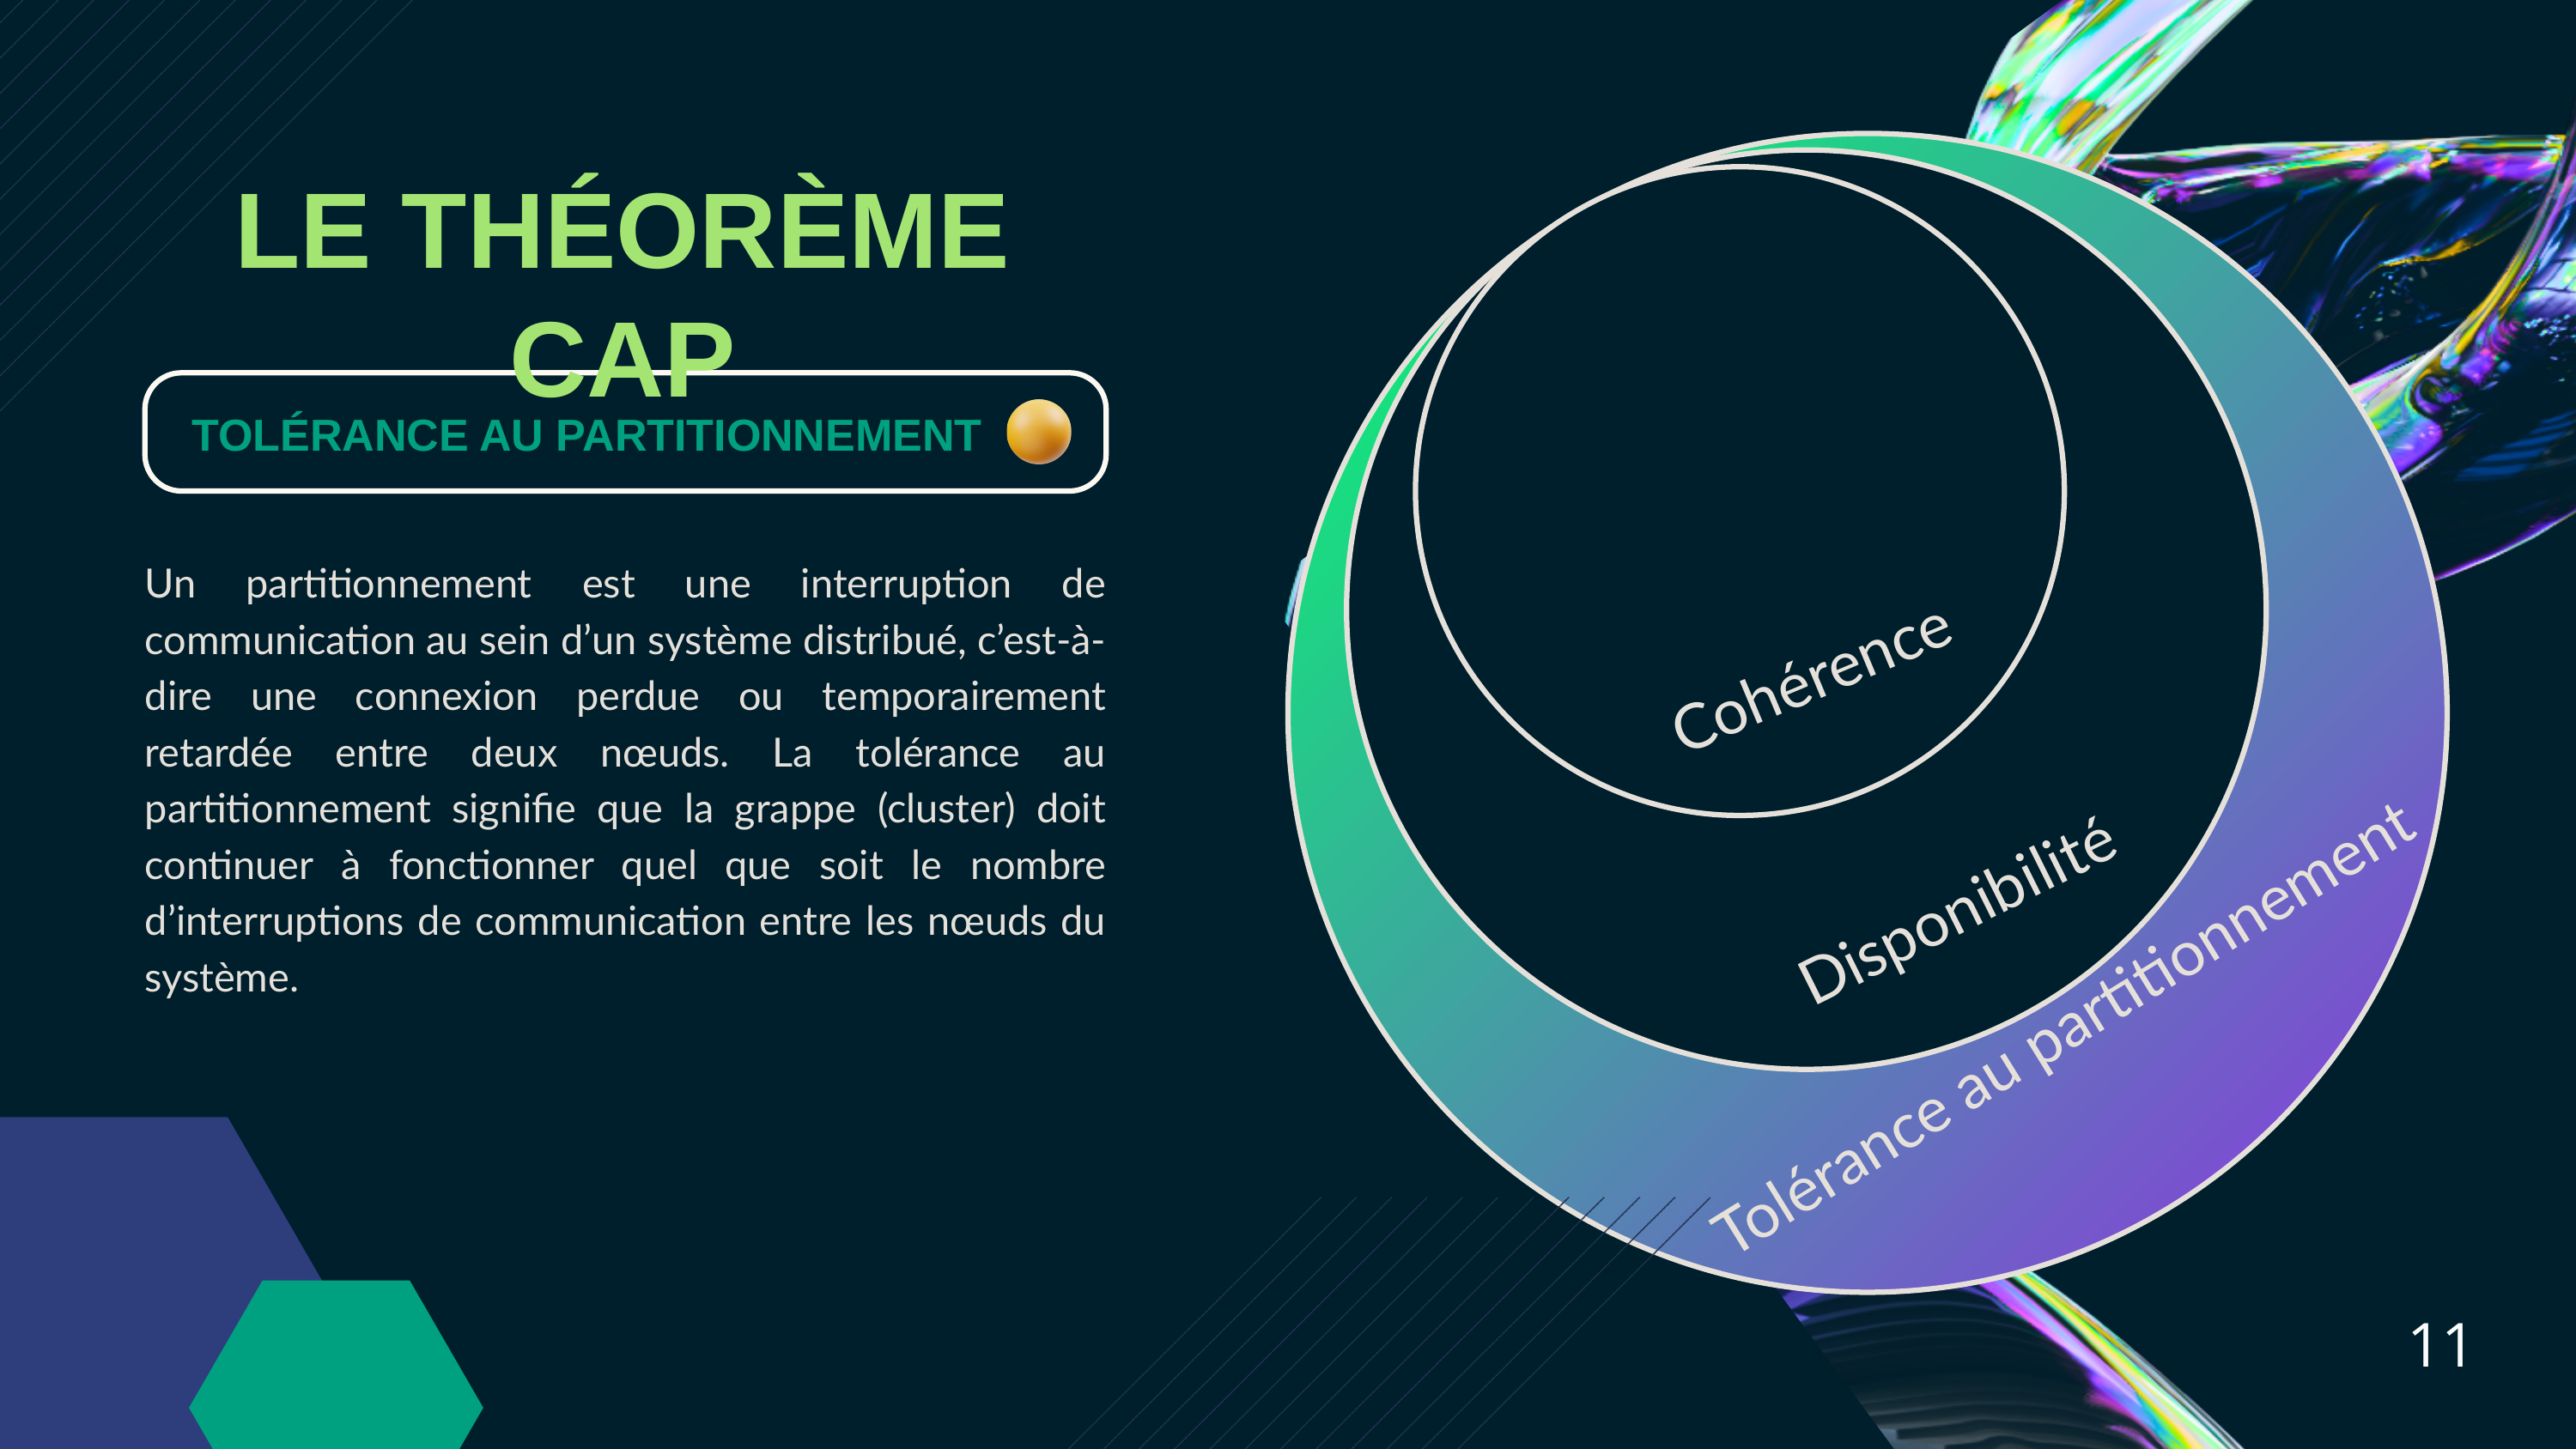

LE THÉORÈME CAP

TOLÉRANCE AU PARTITIONNEMENT

Un partitionnement est une interruption de communication au sein d’un système distribué, c’est-à-dire une connexion perdue ou temporairement retardée entre deux nœuds. La tolérance au partitionnement signifie que la grappe (cluster) doit continuer à fonctionner quel que soit le nombre d’interruptions de communication entre les nœuds du système.

Cohérence
Disponibilité
Tolérance au partitionnement

11